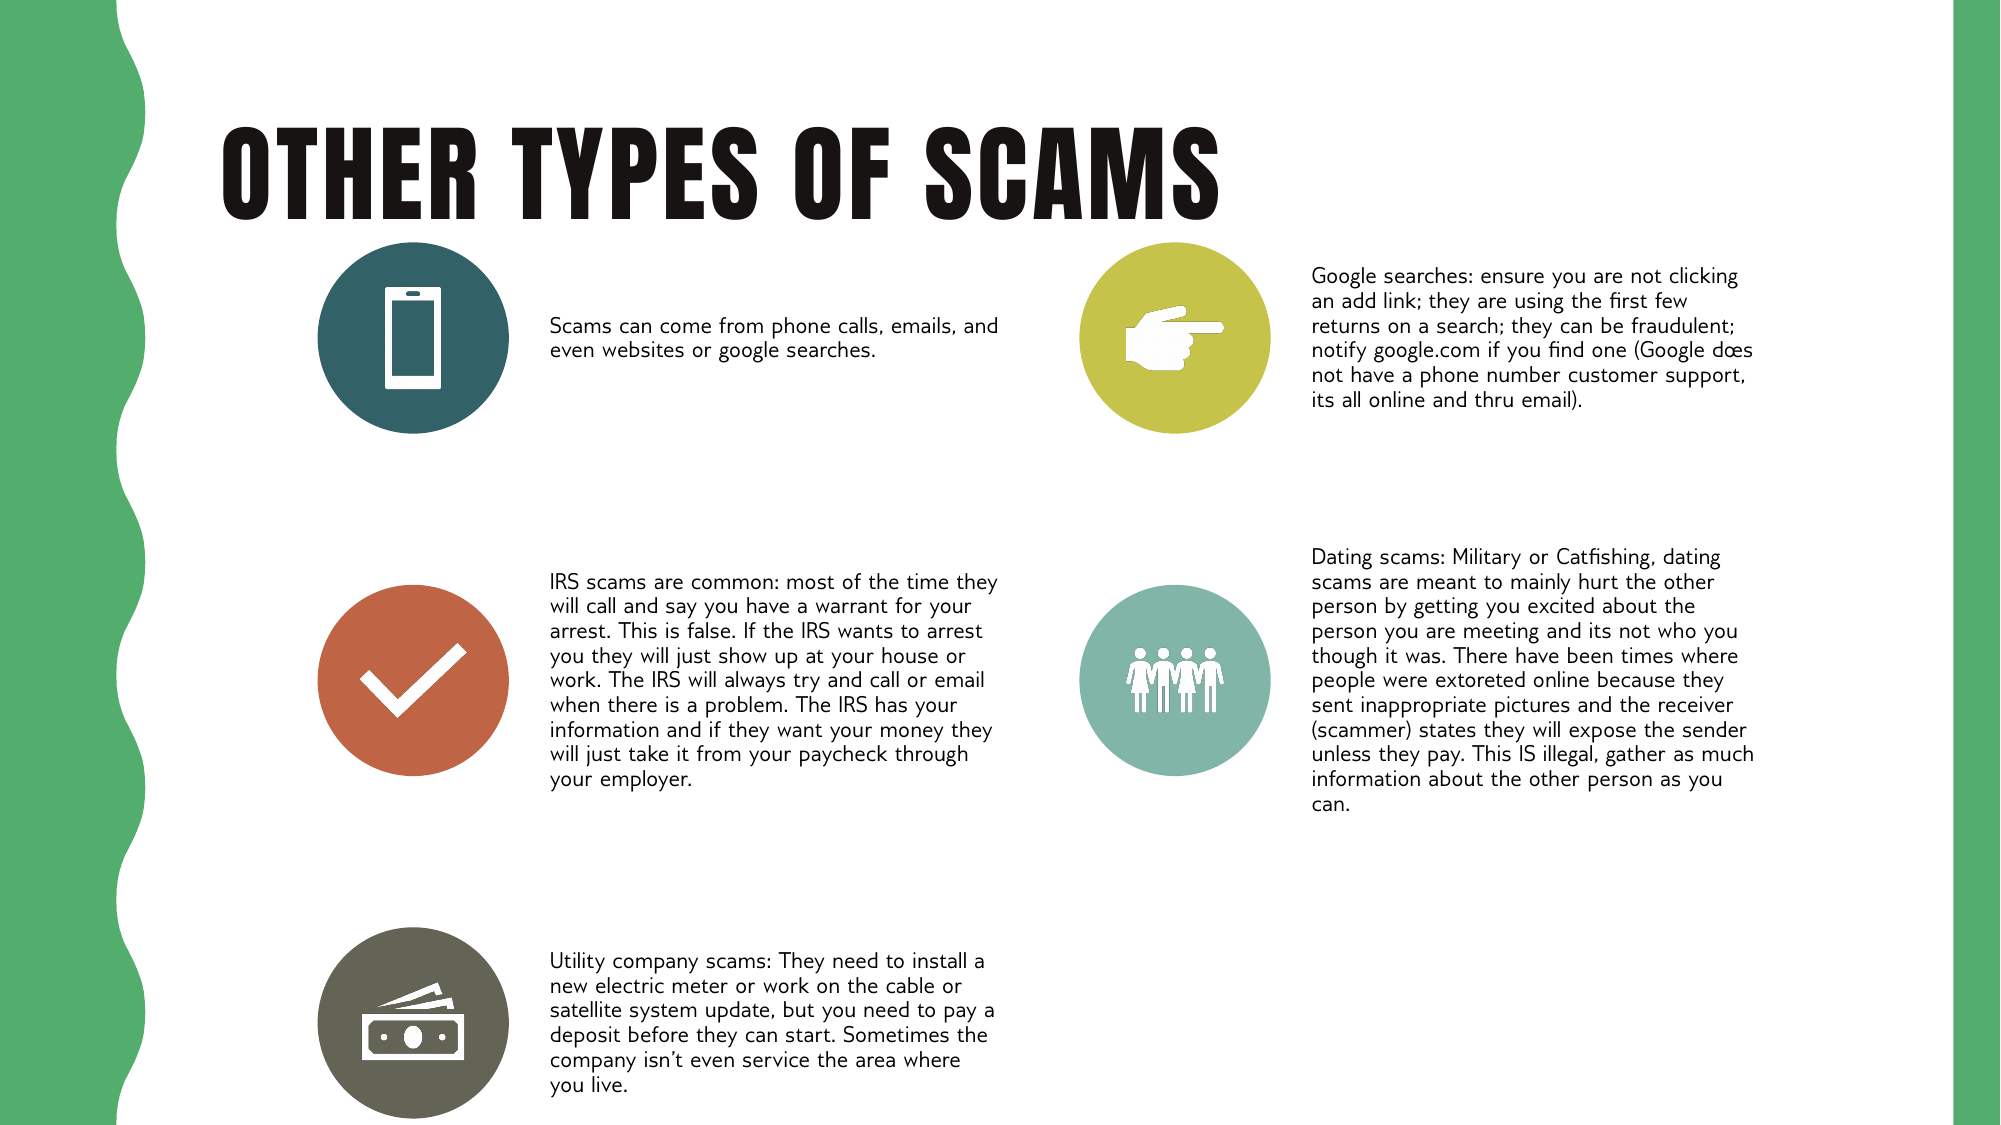

# Other types of scams
Scams can come from phone calls, emails, and even websites or google searches.
Google searches: ensure you are not clicking an add link; they are using the first few returns on a search; they can be fraudulent; notify google.com if you find one (Google does not have a phone number customer support, its all online and thru email).
IRS scams are common: most of the time they will call and say you have a warrant for your arrest. This is false. If the IRS wants to arrest you they will just show up at your house or work. The IRS will always try and call or email when there is a problem. The IRS has your information and if they want your money they will just take it from your paycheck through your employer.
Dating scams: Military or Catfishing, dating scams are meant to mainly hurt the other person by getting you excited about the person you are meeting and its not who you though it was. There have been times where people were extoreted online because they sent inappropriate pictures and the receiver (scammer) states they will expose the sender unless they pay. This IS illegal, gather as much information about the other person as you can.
Utility company scams: They need to install a new electric meter or work on the cable or satellite system update, but you need to pay a deposit before they can start. Sometimes the company isn’t even service the area where you live.